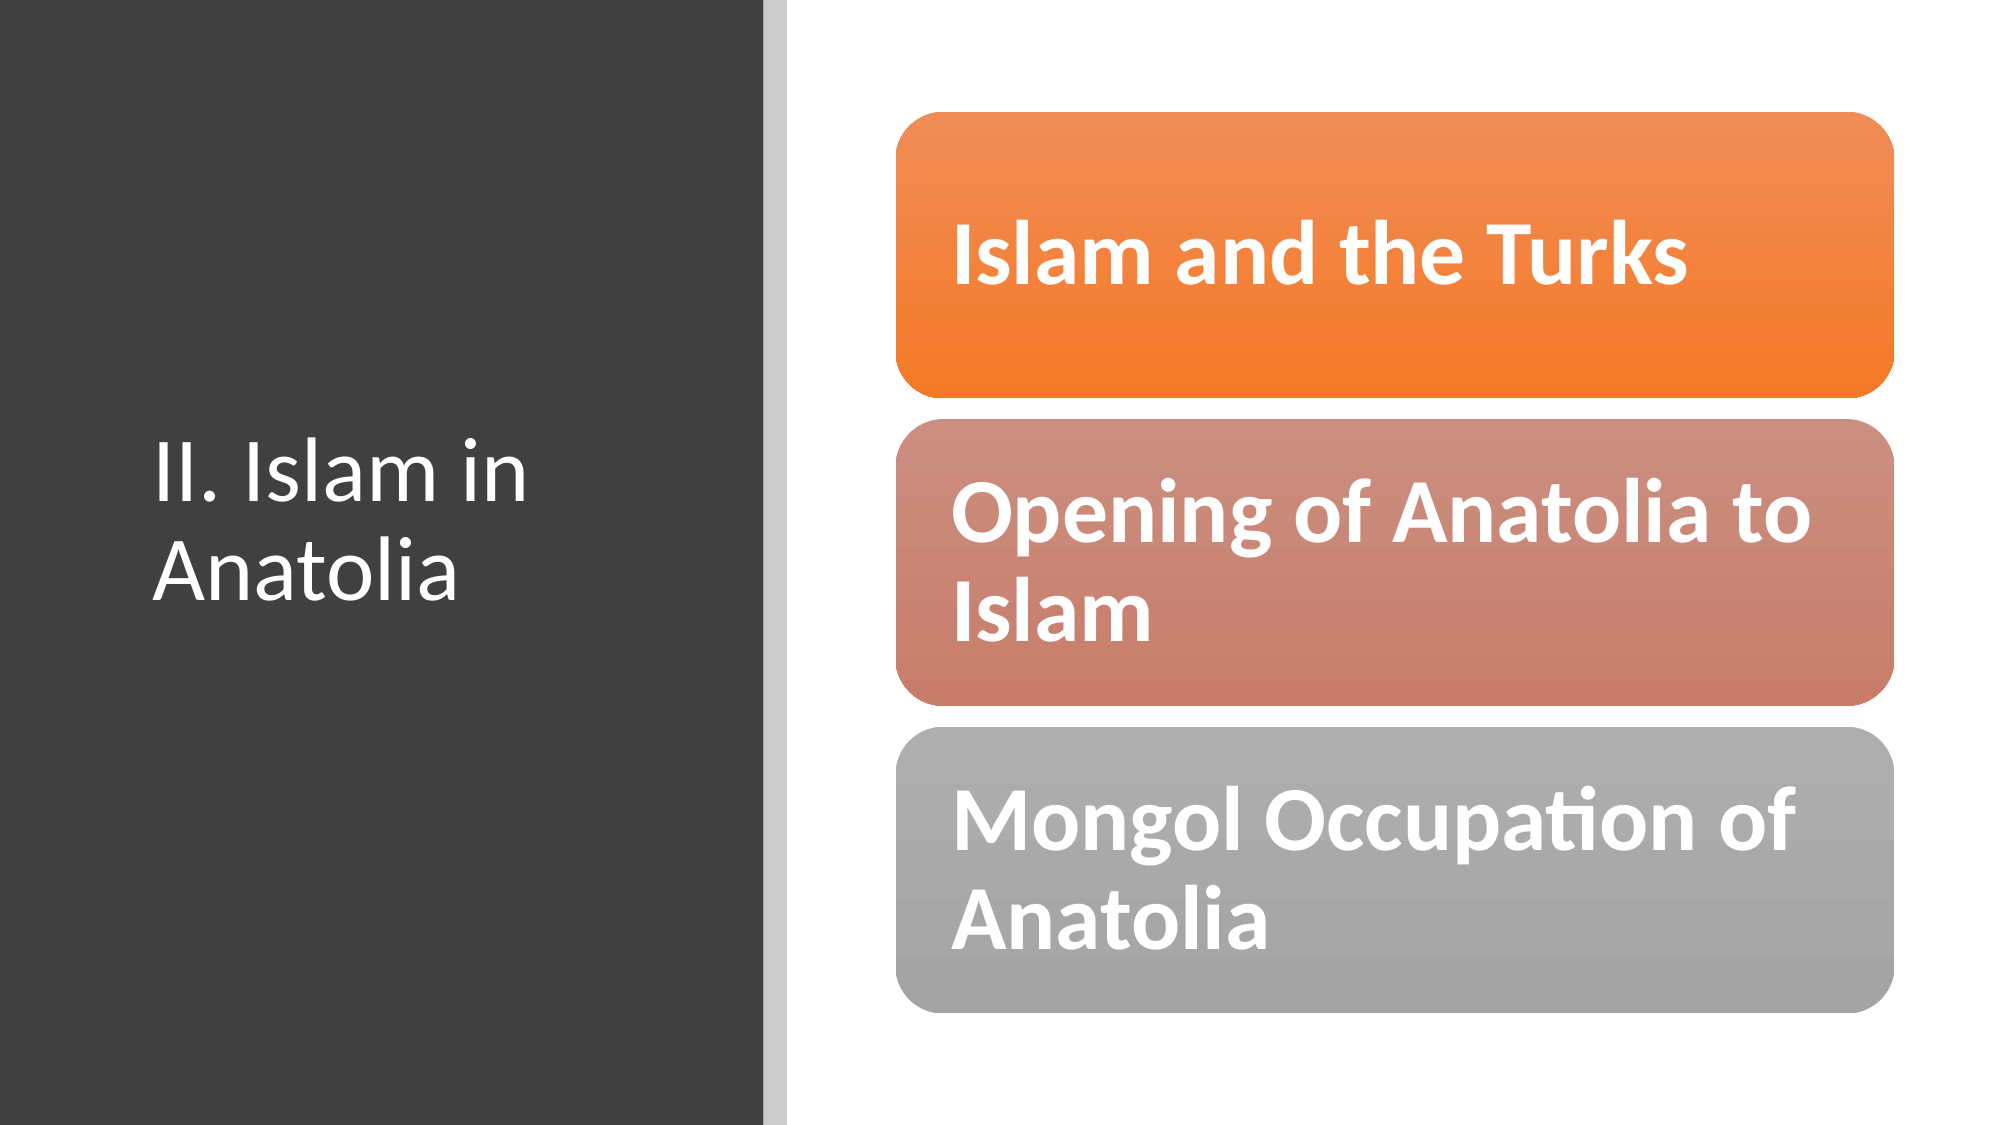

Islam and the Turks
Opening of Anatolia to Islam
Mongol Occupation of Anatolia
# II. Islam in Anatolia